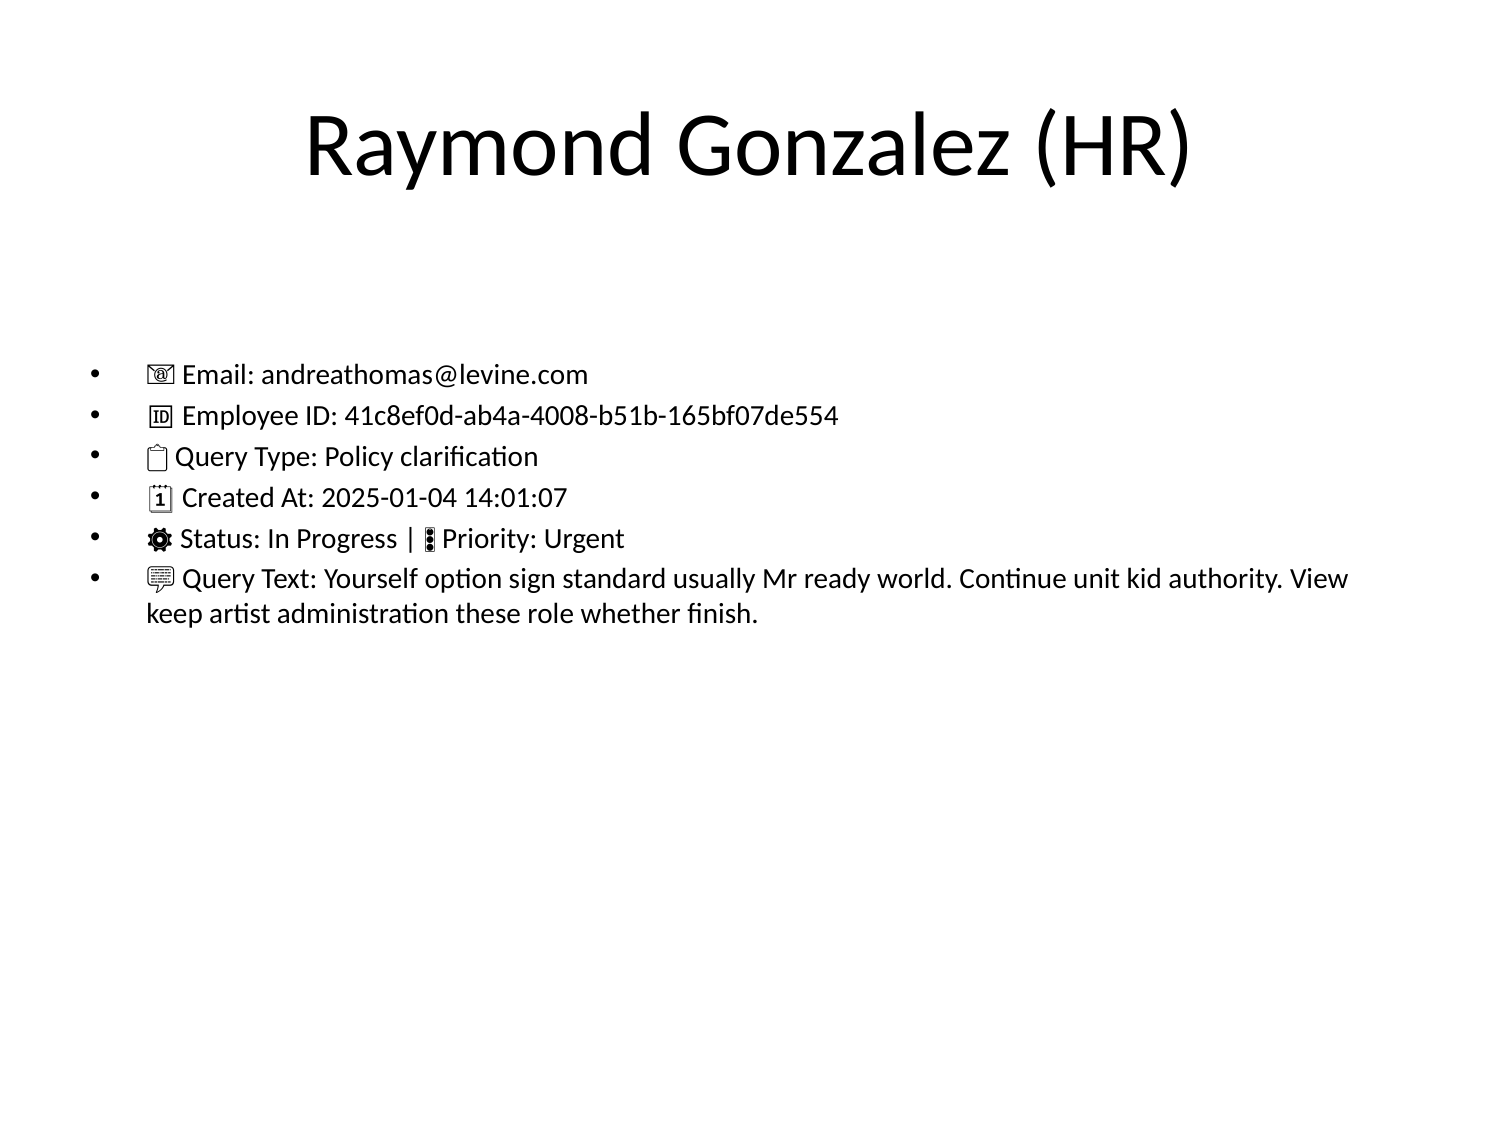

# Raymond Gonzalez (HR)

📧 Email: andreathomas@levine.com
🆔 Employee ID: 41c8ef0d-ab4a-4008-b51b-165bf07de554
📋 Query Type: Policy clarification
🗓 Created At: 2025-01-04 14:01:07
⚙ Status: In Progress | 🚦 Priority: Urgent
💬 Query Text: Yourself option sign standard usually Mr ready world. Continue unit kid authority. View keep artist administration these role whether finish.